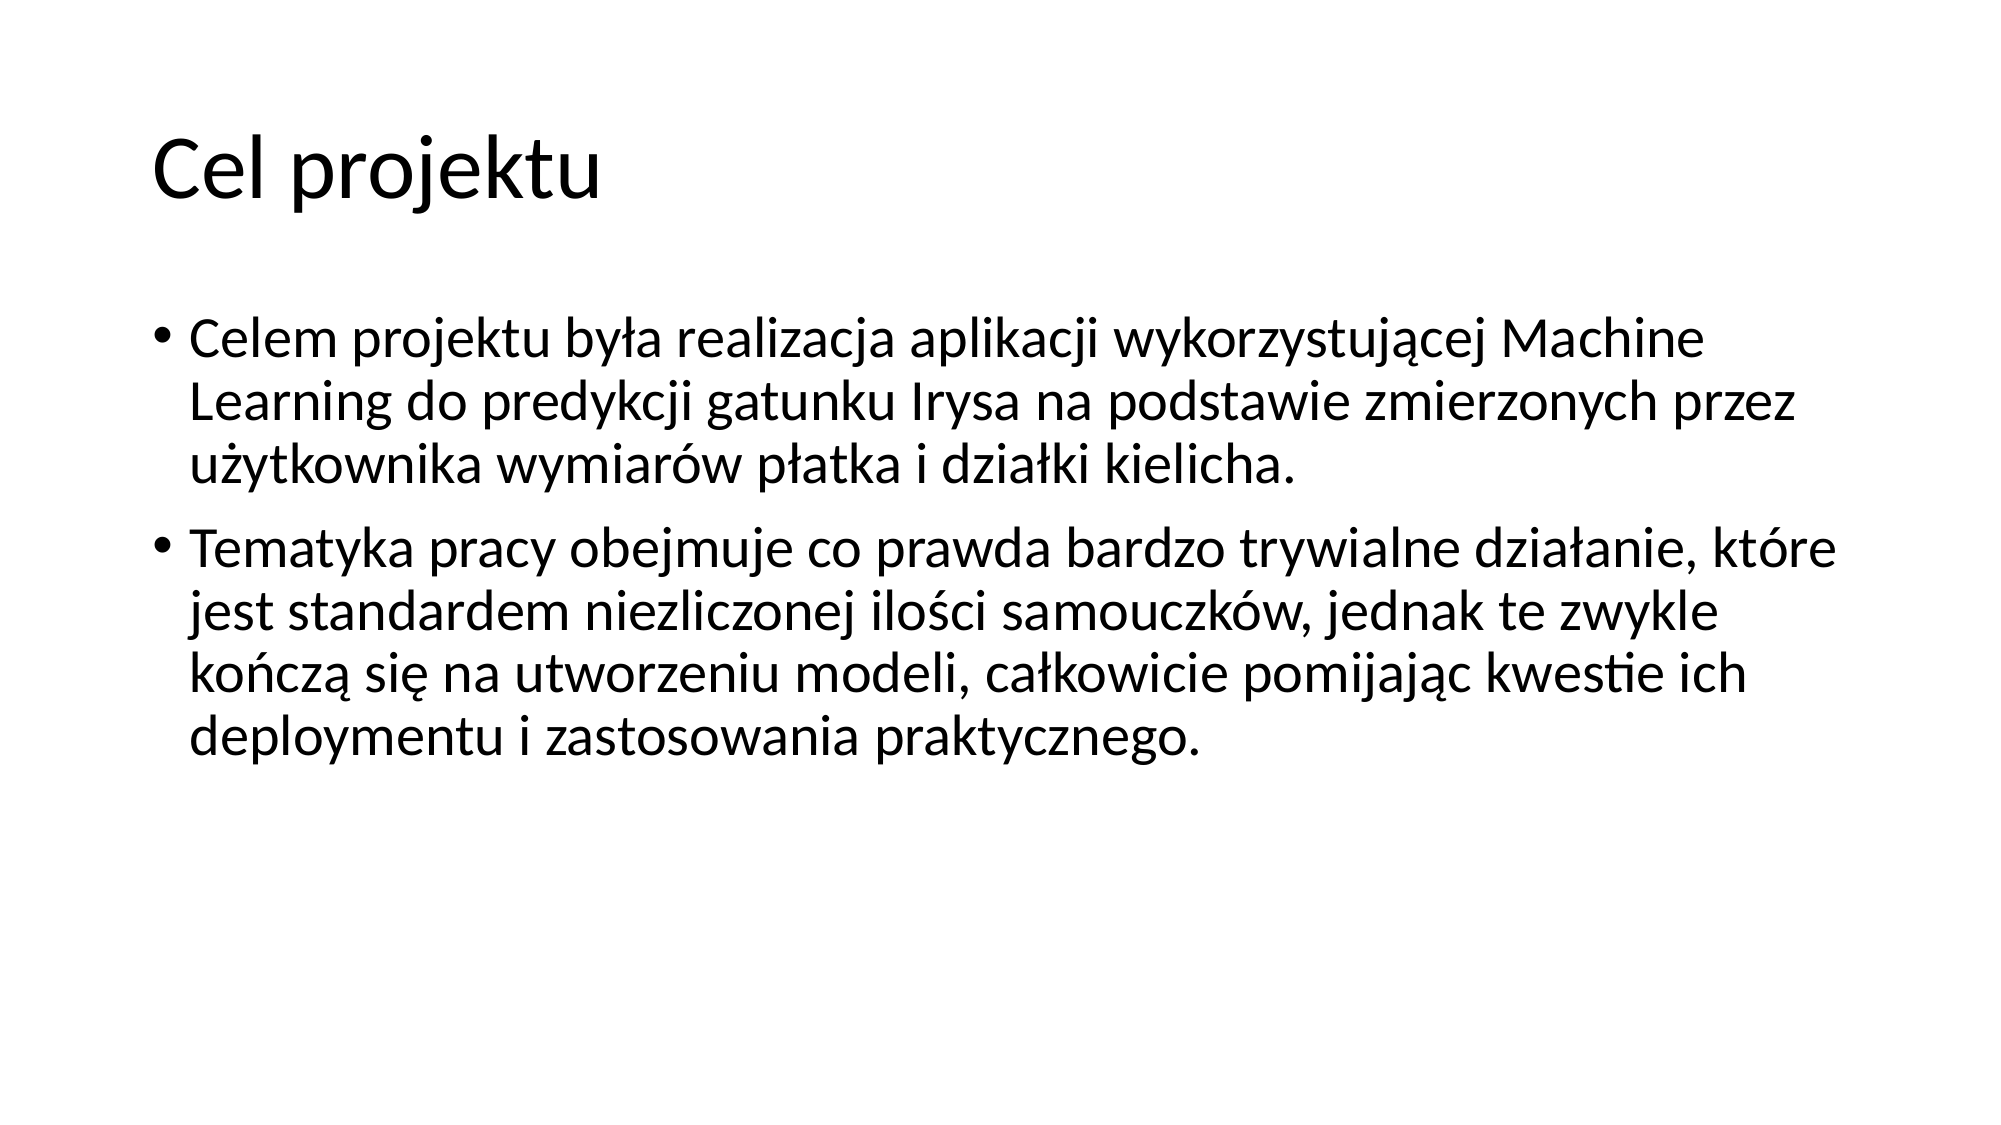

# Cel projektu
Celem projektu była realizacja aplikacji wykorzystującej Machine Learning do predykcji gatunku Irysa na podstawie zmierzonych przez użytkownika wymiarów płatka i działki kielicha.
Tematyka pracy obejmuje co prawda bardzo trywialne działanie, które jest standardem niezliczonej ilości samouczków, jednak te zwykle kończą się na utworzeniu modeli, całkowicie pomijając kwestie ich deploymentu i zastosowania praktycznego.